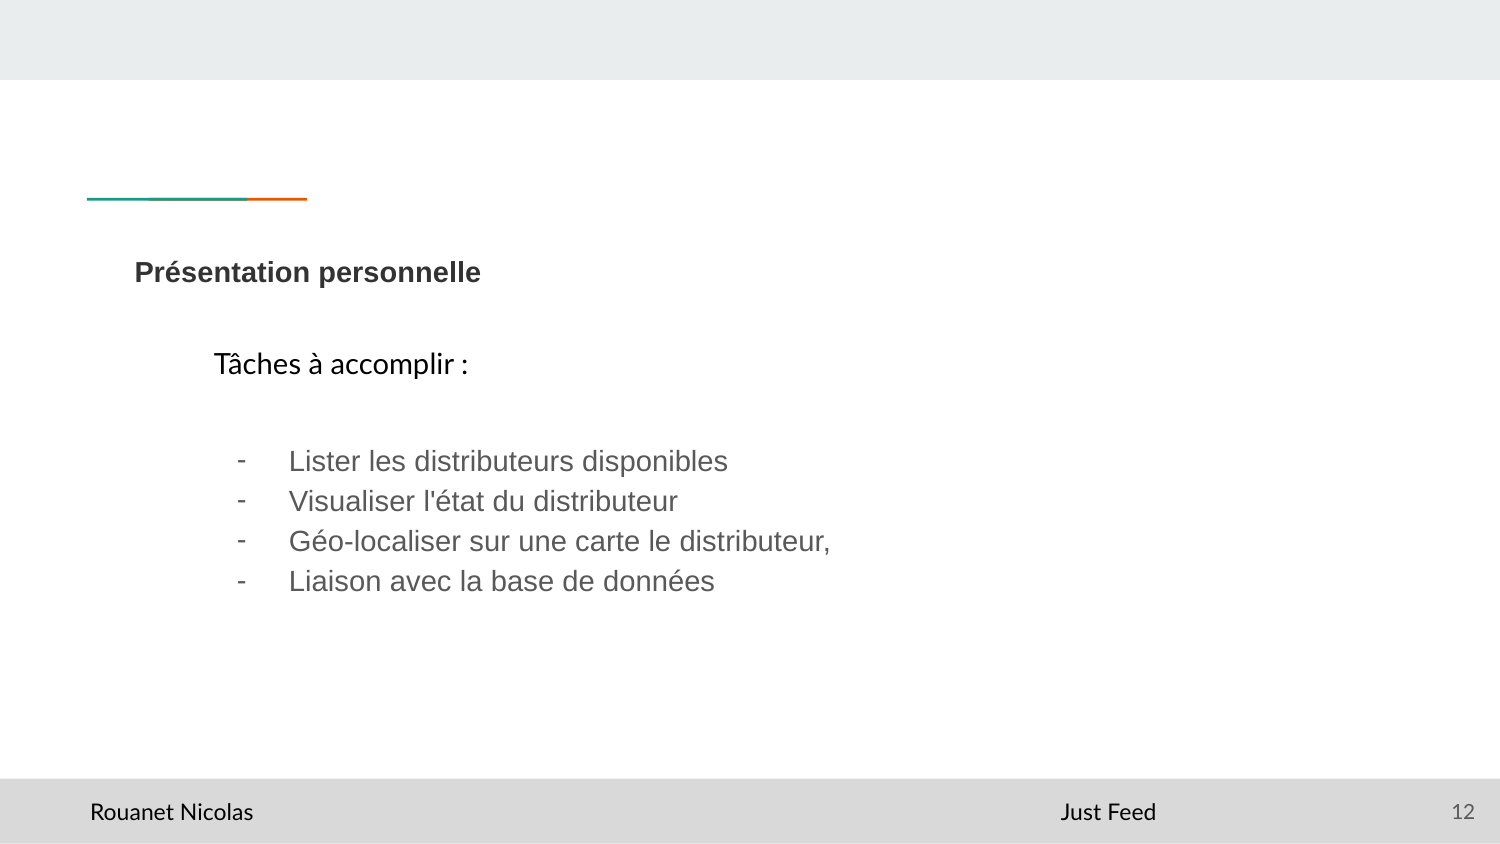

# Présentation personnelle
Tâches à accomplir :
Lister les distributeurs disponibles
Visualiser l'état du distributeur
Géo-localiser sur une carte le distributeur,
Liaison avec la base de données
12